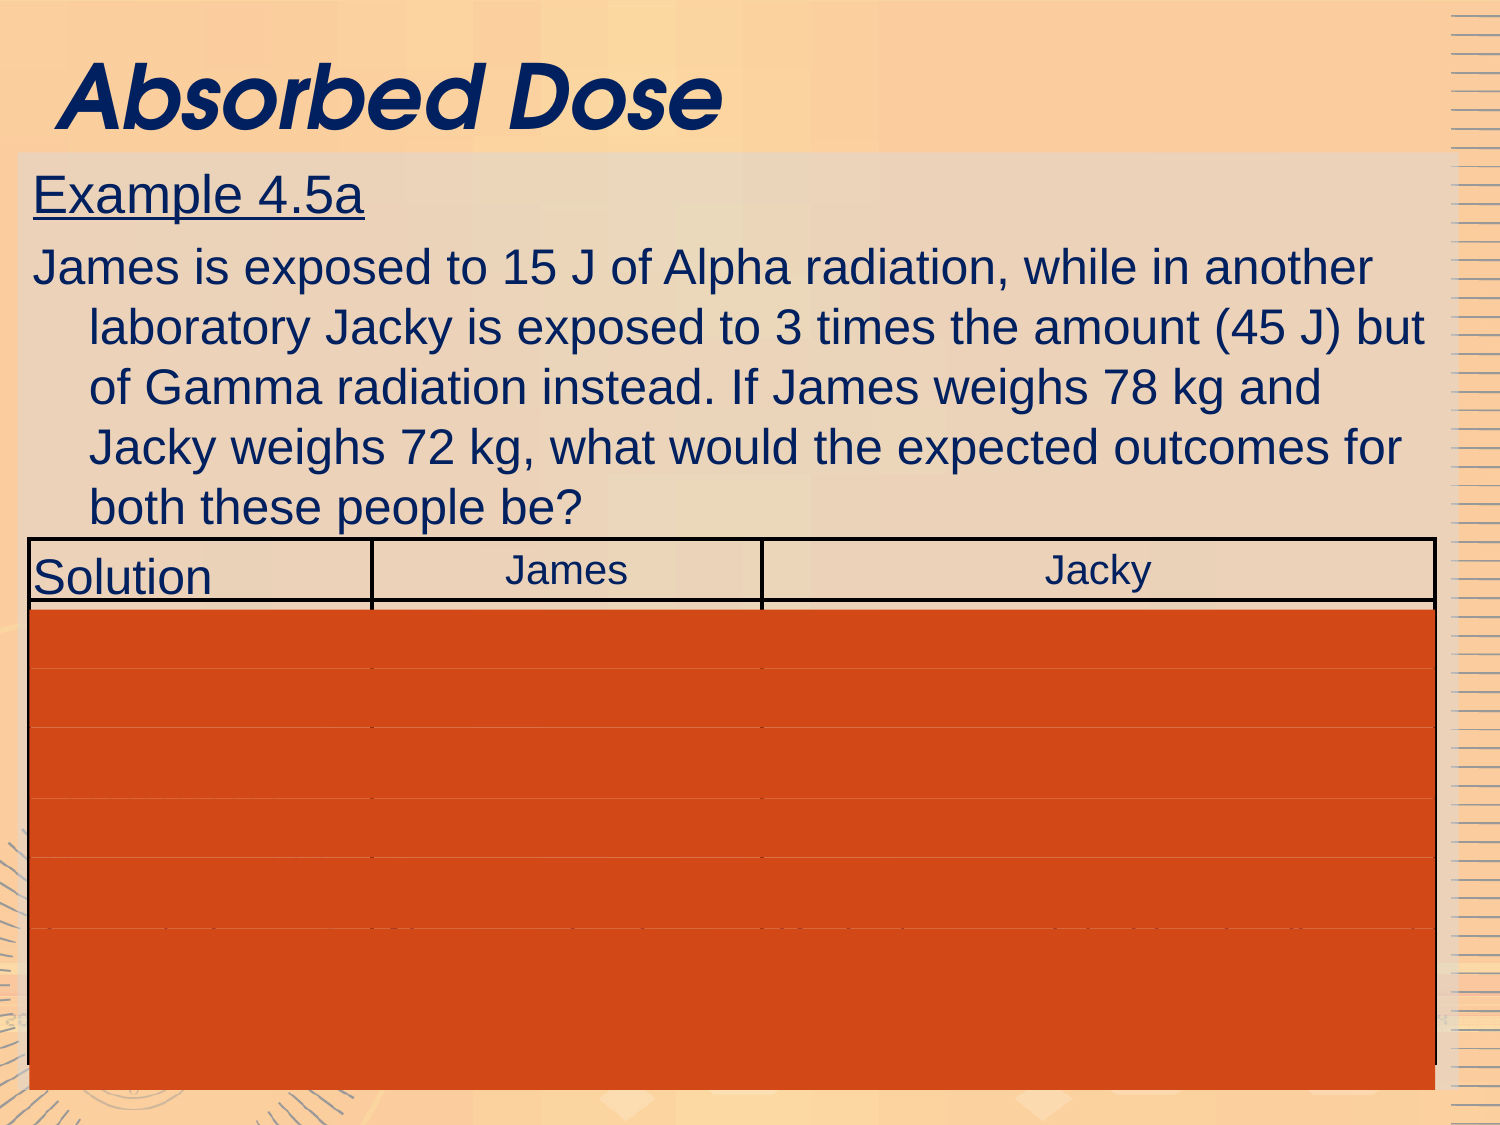

# Absorbed Dose
Example 4.5a
James is exposed to 15 J of Alpha radiation, while in another laboratory Jacky is exposed to 3 times the amount (45 J) but of Gamma radiation instead. If James weighs 78 kg and Jacky weighs 72 kg, what would the expected outcomes for both these people be?
Solution

|  | James | Jacky |
| --- | --- | --- |
| Energy | 15 J | 45 J |
| Mass | 78 kg | 72 kg |
| Absorbed Dose | 0.192 Gy | 0.625 Gy |
| Quality factor W | 20 | 1 |
| Equivalent Dose | 3.85 Sv | 0.625 Sv |
| Expected Outcome | Nausea, diarrhoea, and a drop in blood cell count. | Reduction in white blood cell count with a very slight possibility of nausea and vomiting. |